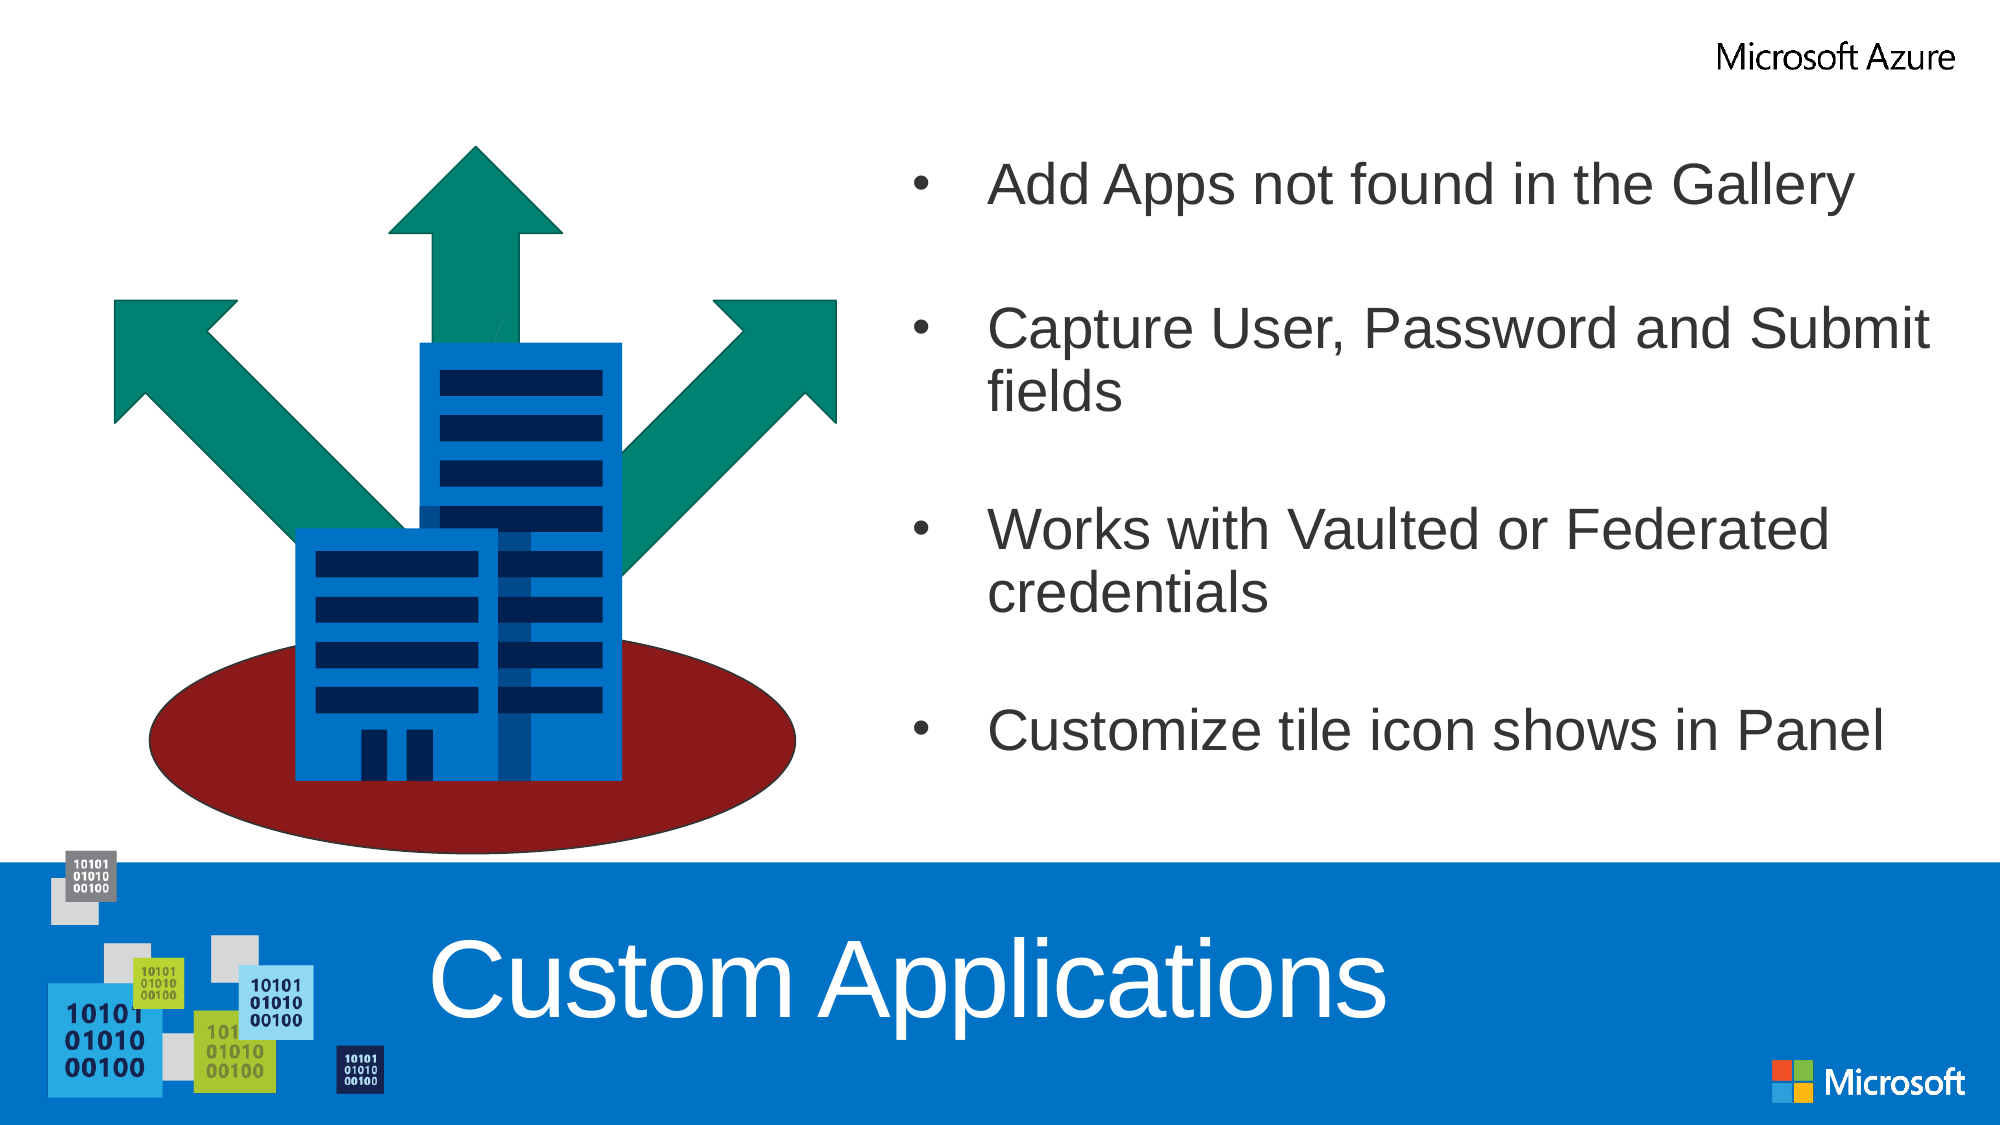

Add Apps not found in the Gallery
Capture User, Password and Submit fields
Works with Vaulted or Federated credentials
Customize tile icon shows in Panel

Custom Applications